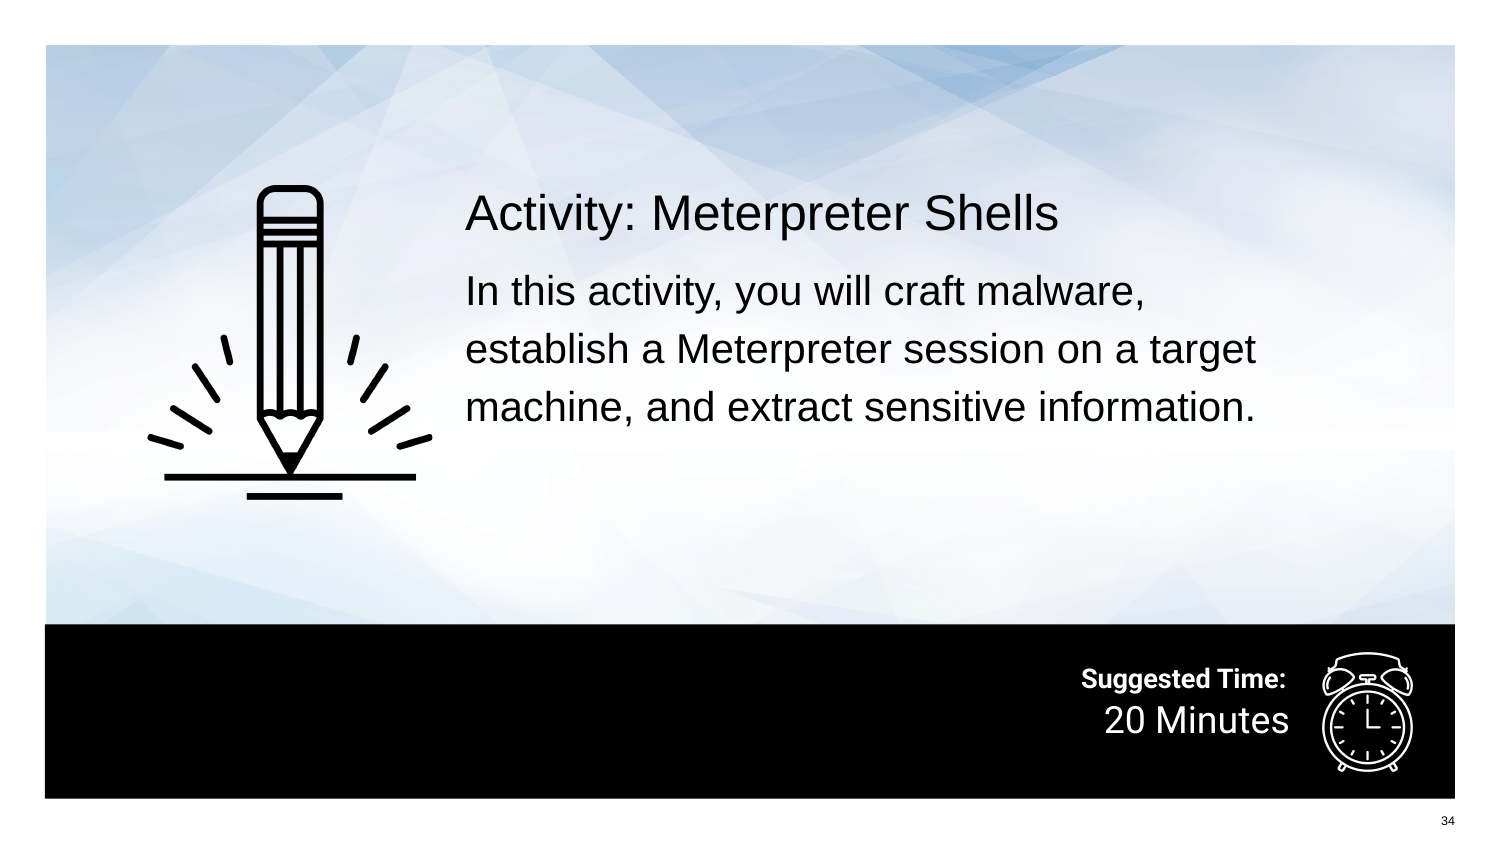

Activity: Meterpreter Shells
In this activity, you will craft malware, establish a Meterpreter session on a target machine, and extract sensitive information.
# 20 Minutes
34